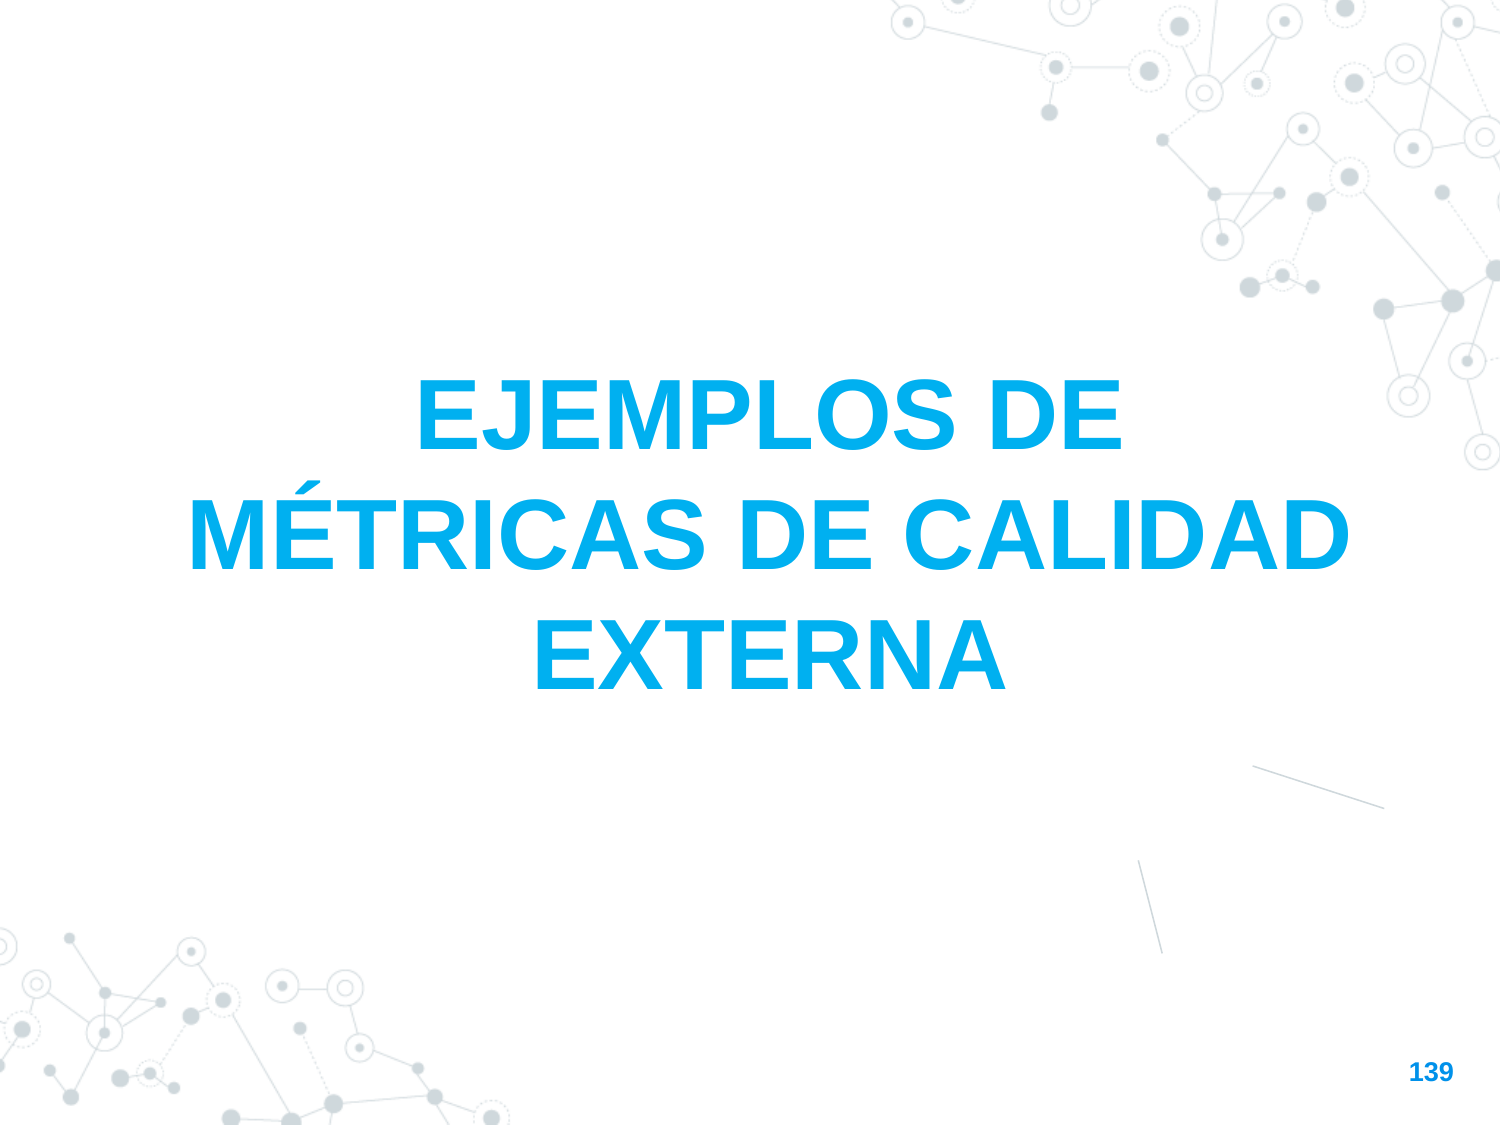

EJEMPLOS DE MÉTRICAS DE CALIDAD EXTERNA
139